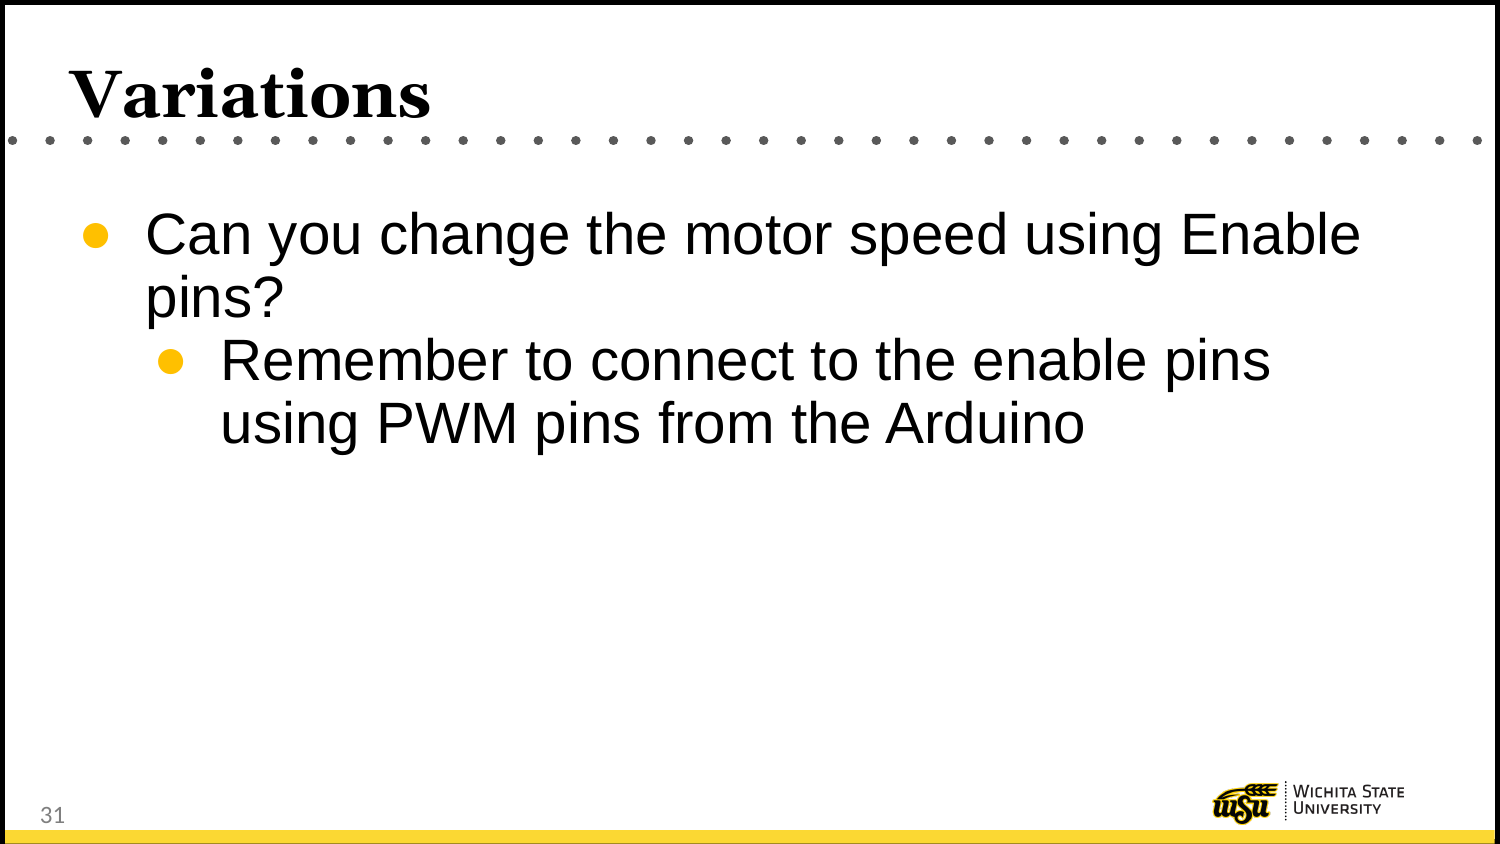

# Variations
Can you change the motor speed using Enable pins?
Remember to connect to the enable pins using PWM pins from the Arduino